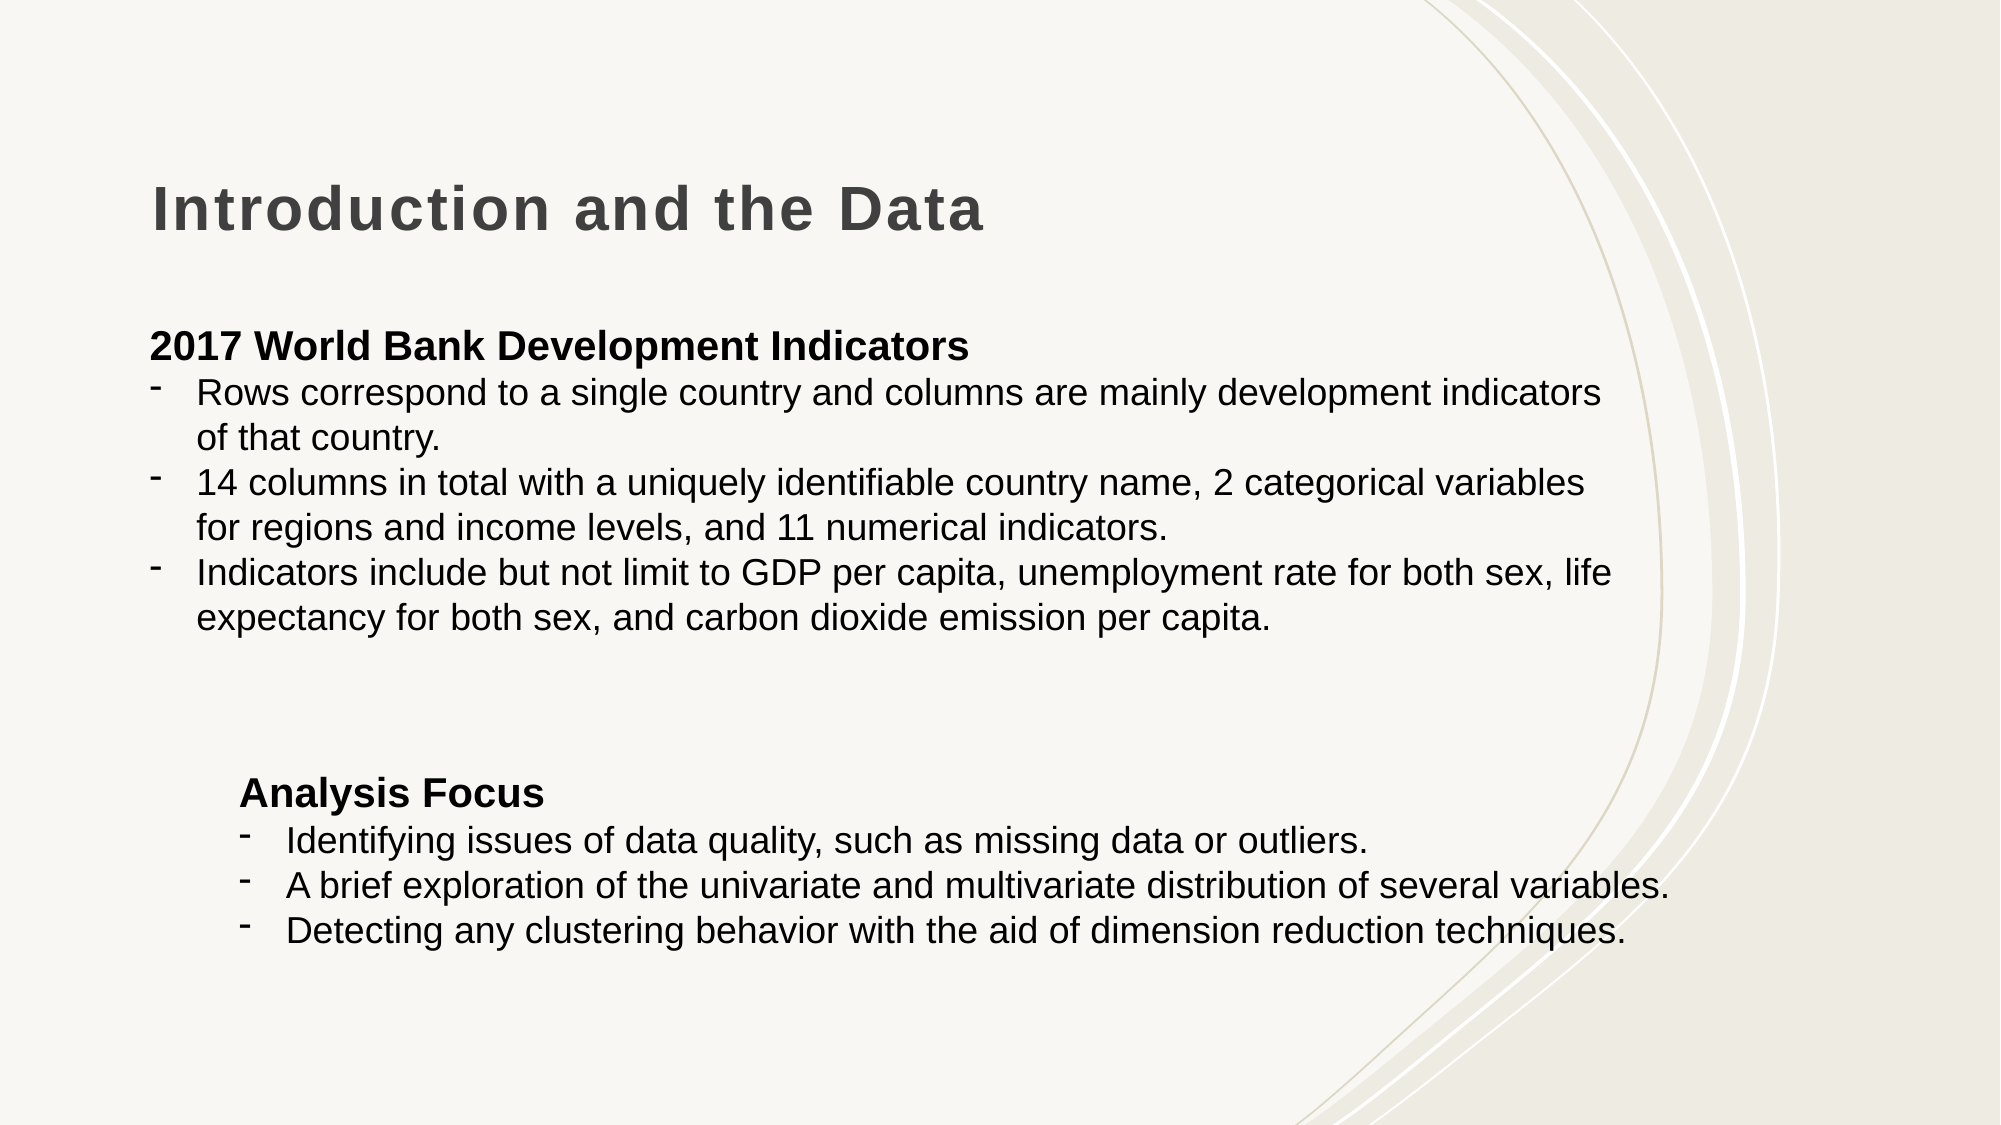

# Introduction and the Data
2017 World Bank Development Indicators
Rows correspond to a single country and columns are mainly development indicators of that country.
14 columns in total with a uniquely identifiable country name, 2 categorical variables for regions and income levels, and 11 numerical indicators.
Indicators include but not limit to GDP per capita, unemployment rate for both sex, life expectancy for both sex, and carbon dioxide emission per capita.

Analysis Focus
Identifying issues of data quality, such as missing data or outliers.
A brief exploration of the univariate and multivariate distribution of several variables.
Detecting any clustering behavior with the aid of dimension reduction techniques.